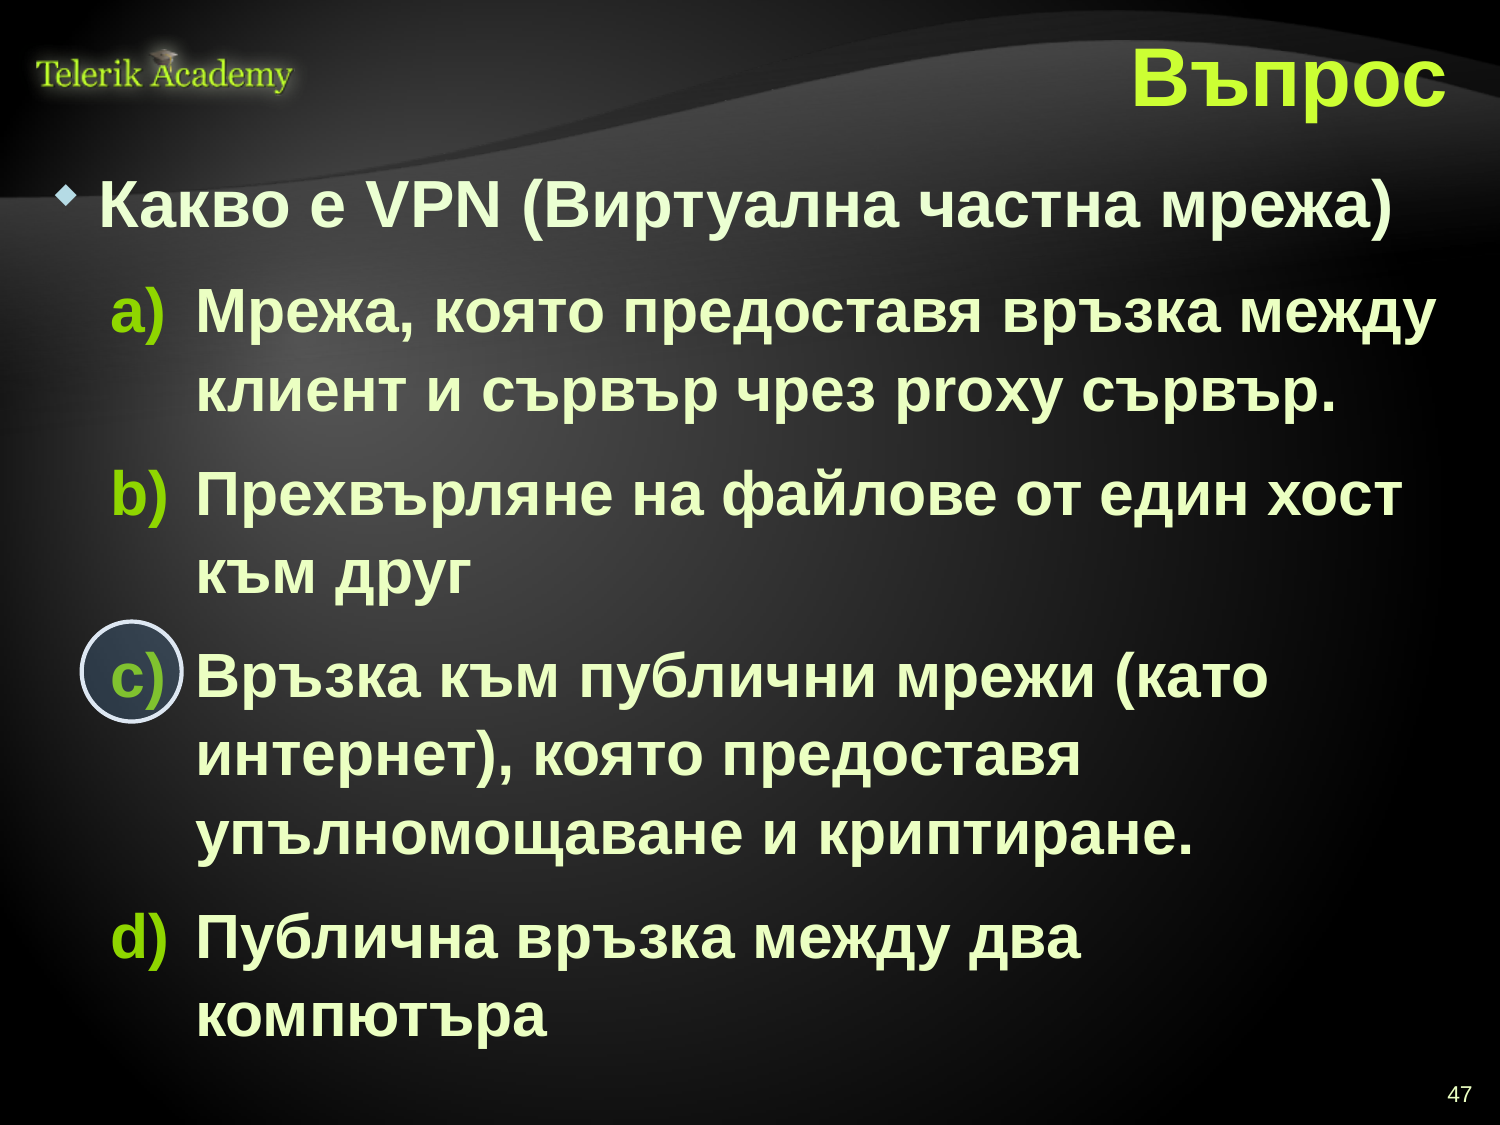

# Въпрос
Какво е VPN (Виртуална частна мрежа)
Мрежа, която предоставя връзка между клиент и сървър чрез proxy сървър.
Прехвърляне на файлове от един хост към друг
Връзка към публични мрежи (като интернет), която предоставя упълномощаване и криптиране.
Публична връзка между два компютъра

47